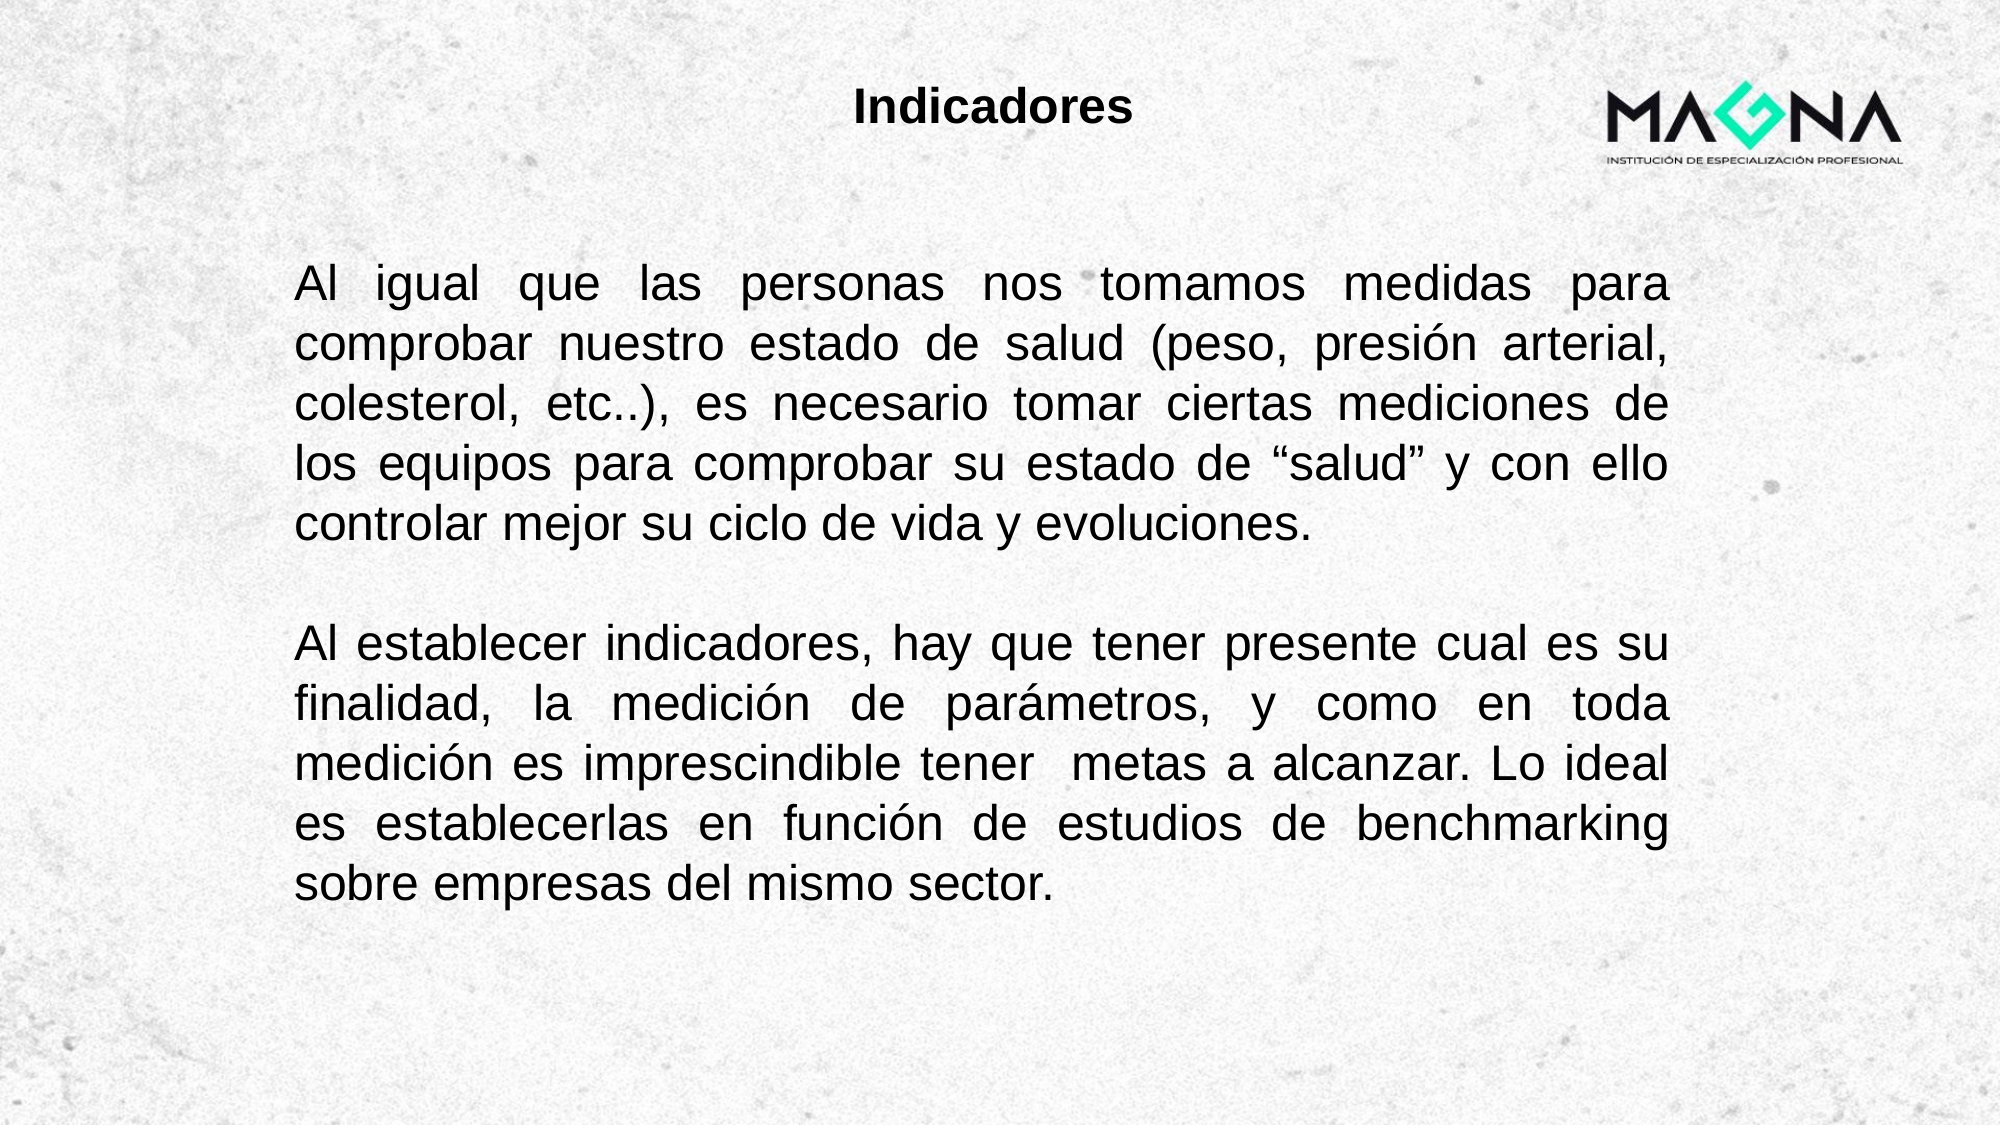

Indicadores
Al igual que las personas nos tomamos medidas para comprobar nuestro estado de salud (peso, presión arterial, colesterol, etc..), es necesario tomar ciertas mediciones de los equipos para comprobar su estado de “salud” y con ello controlar mejor su ciclo de vida y evoluciones.

Al establecer indicadores, hay que tener presente cual es su finalidad, la medición de parámetros, y como en toda medición es imprescindible tener  metas a alcanzar. Lo ideal es establecerlas en función de estudios de benchmarking sobre empresas del mismo sector.